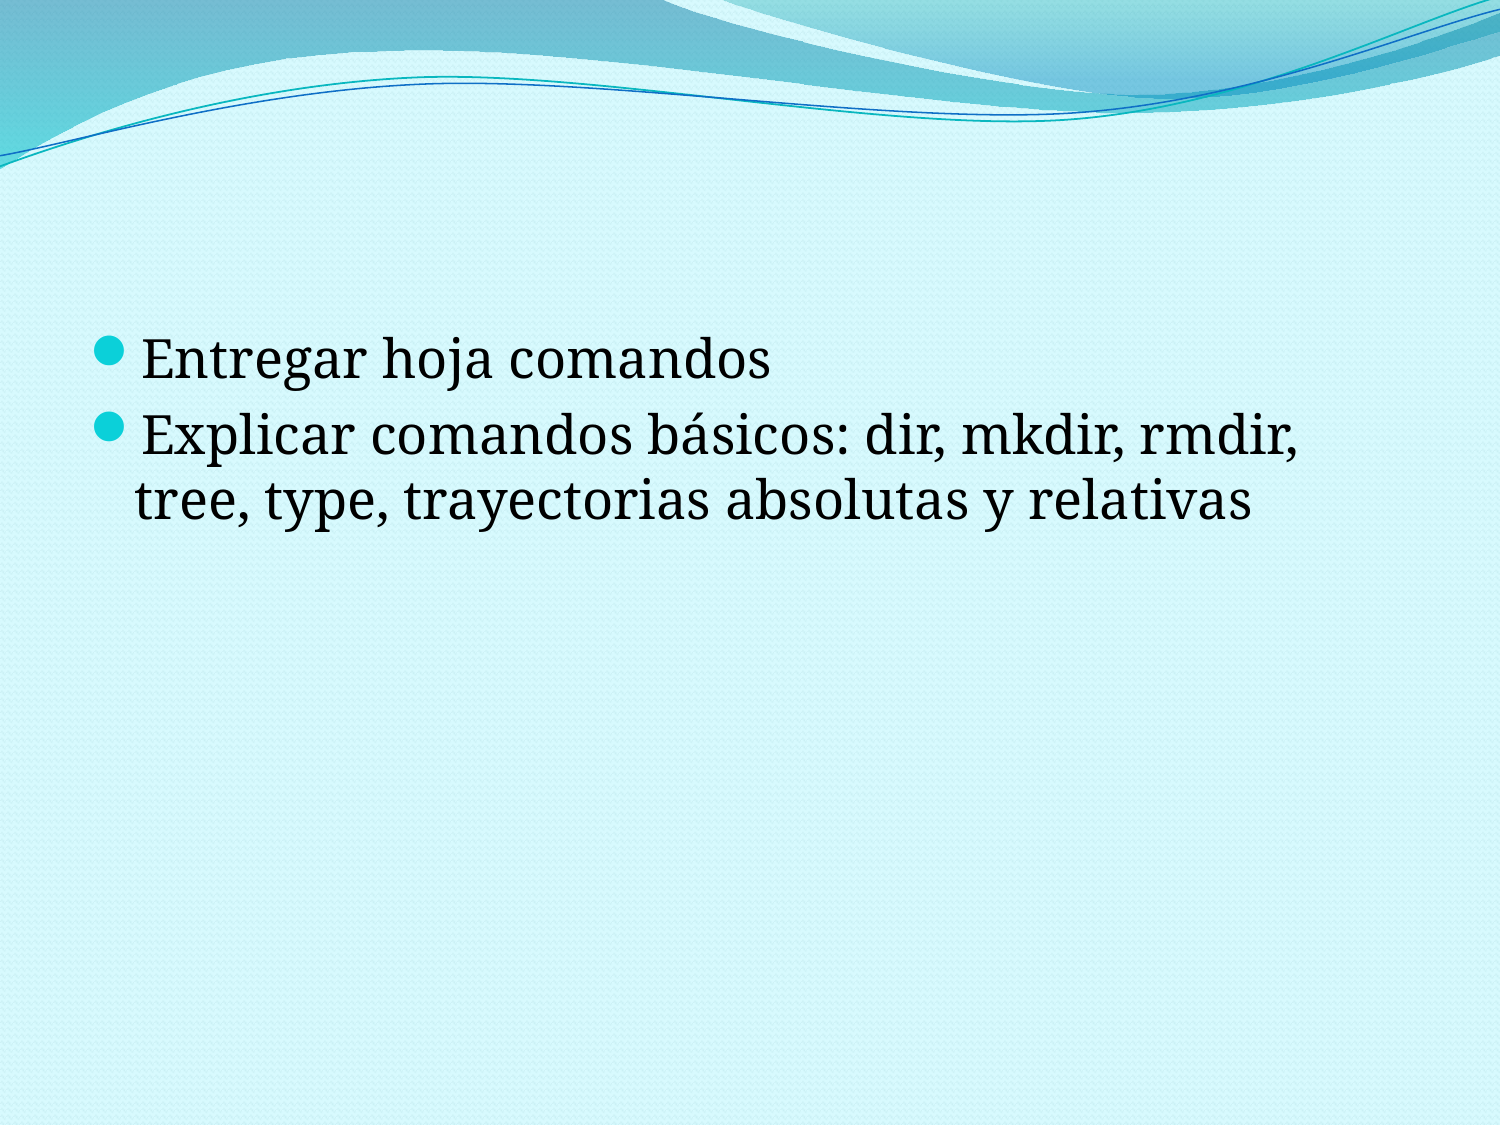

#
Entregar hoja comandos
Explicar comandos básicos: dir, mkdir, rmdir, tree, type, trayectorias absolutas y relativas